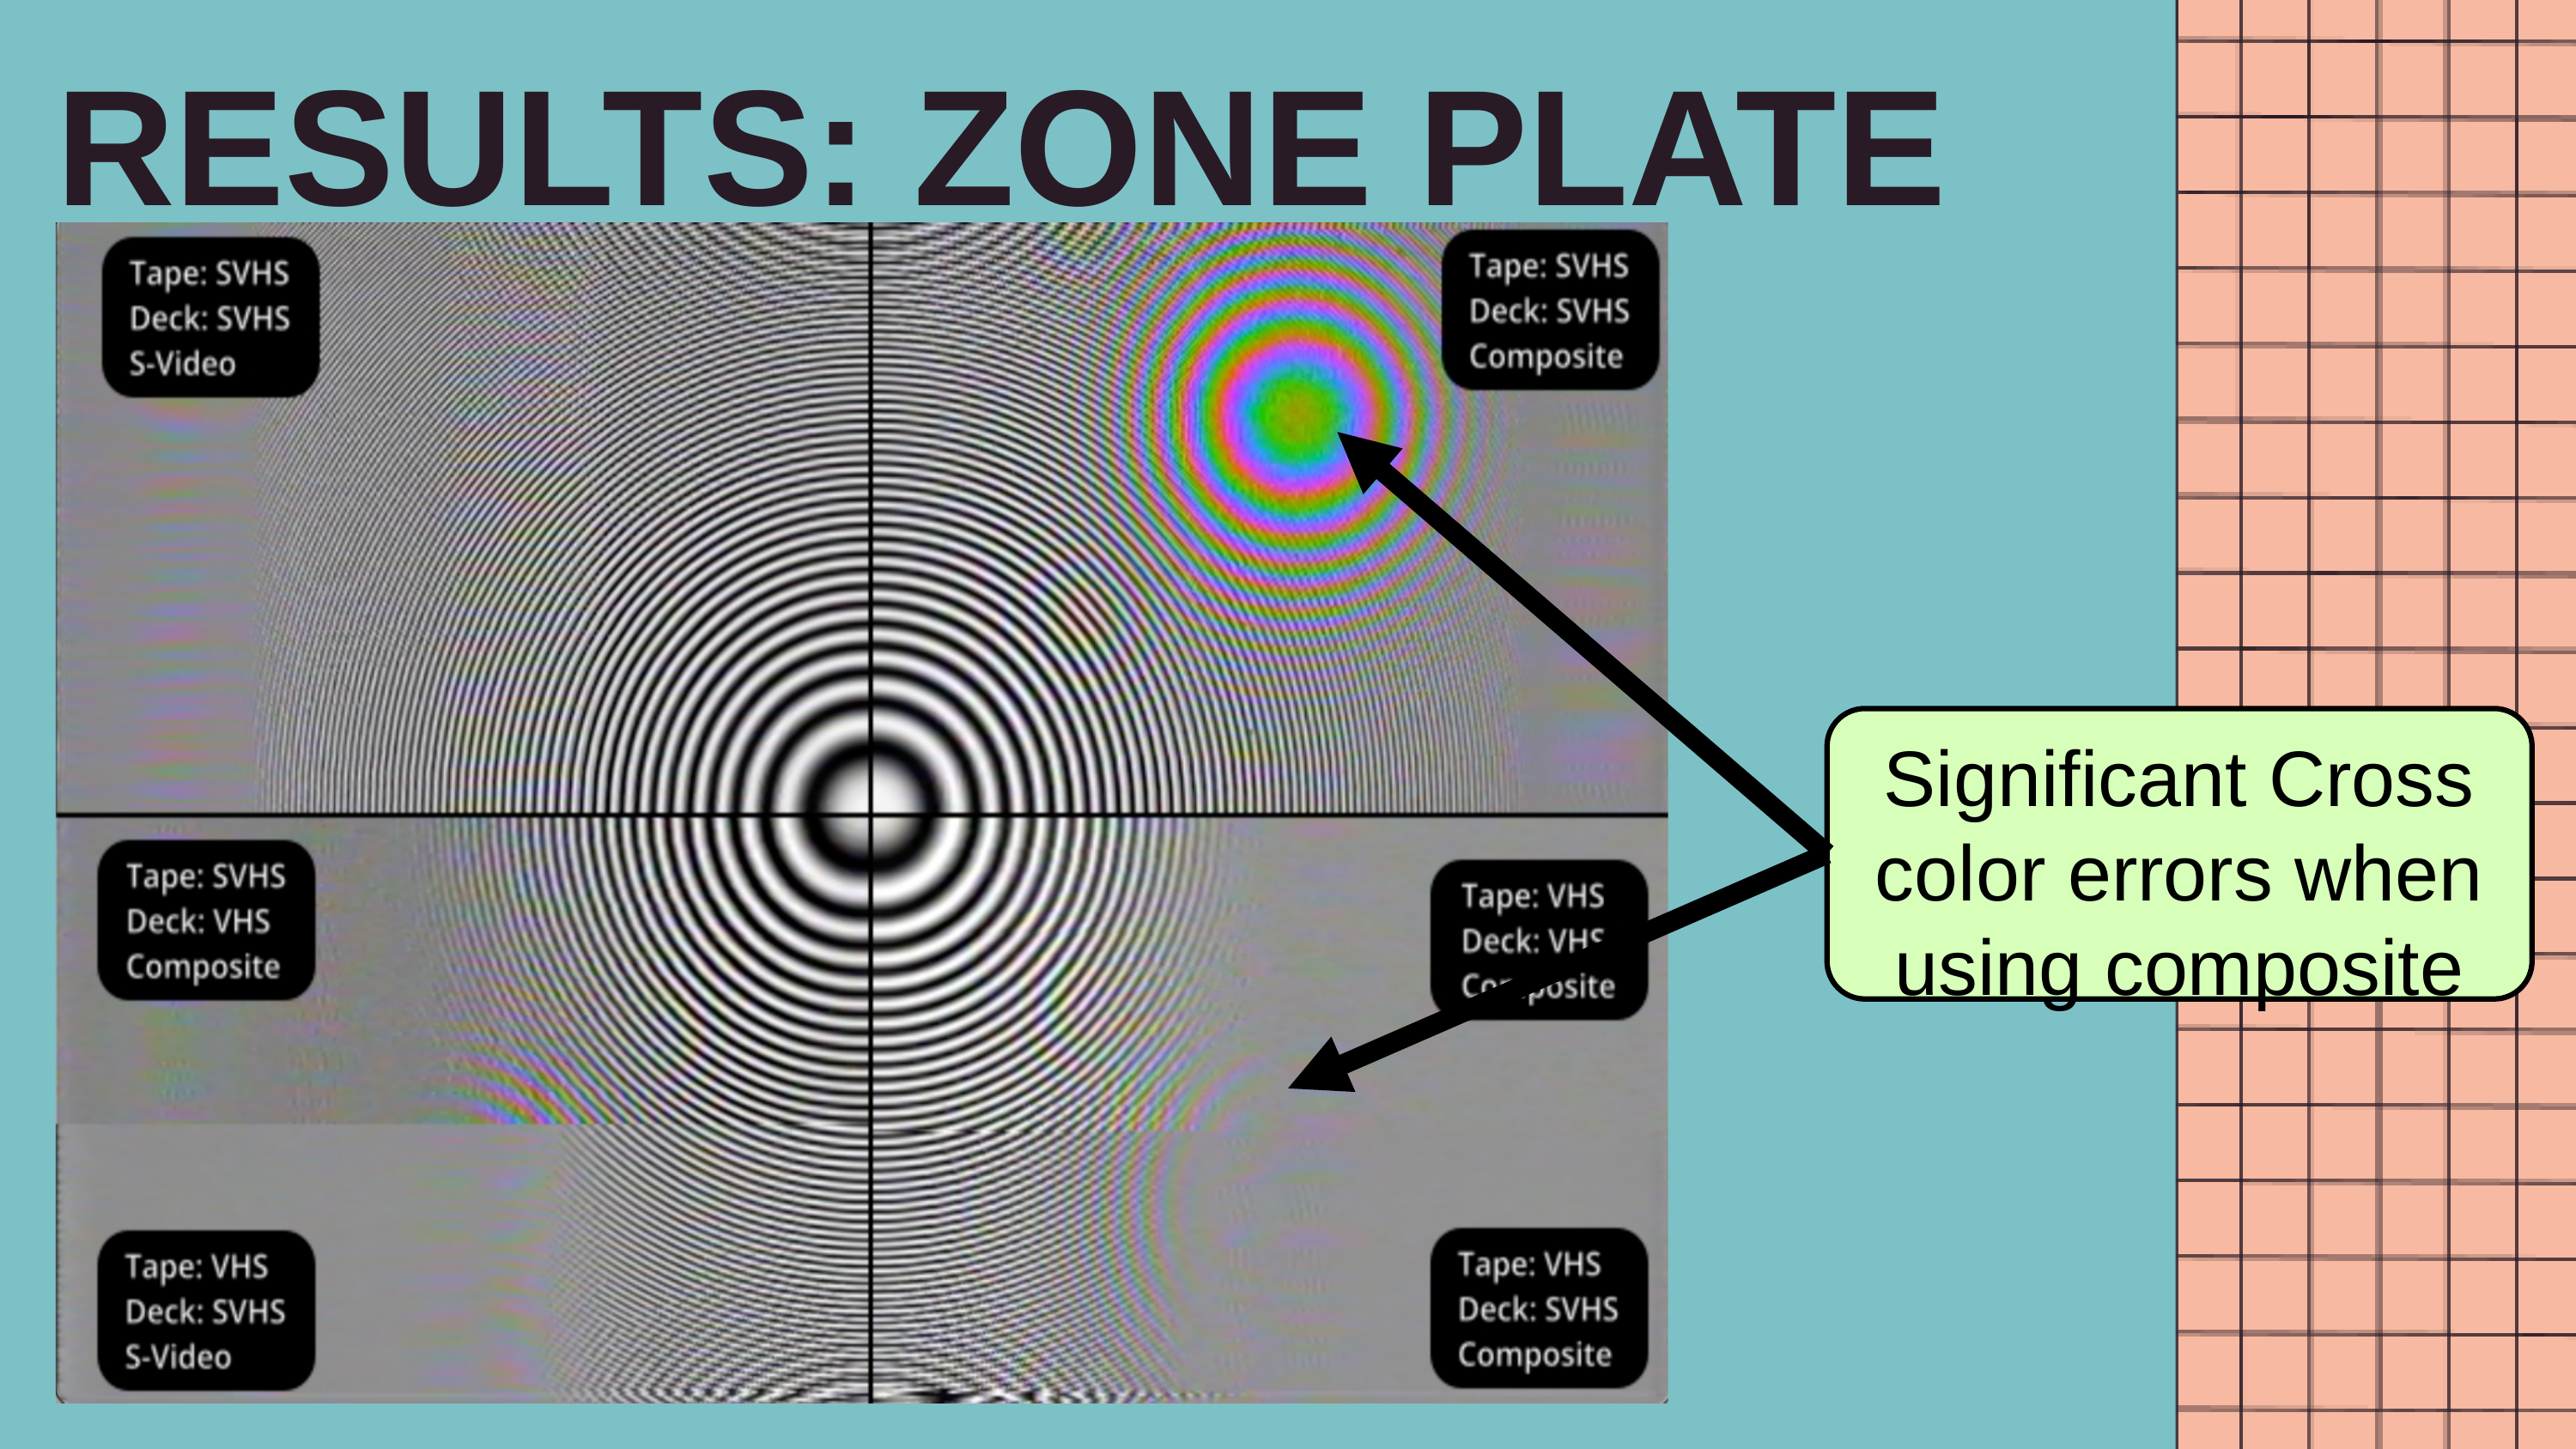

RESULTS: ZONE PLATE

Significant Cross color errors when using composite